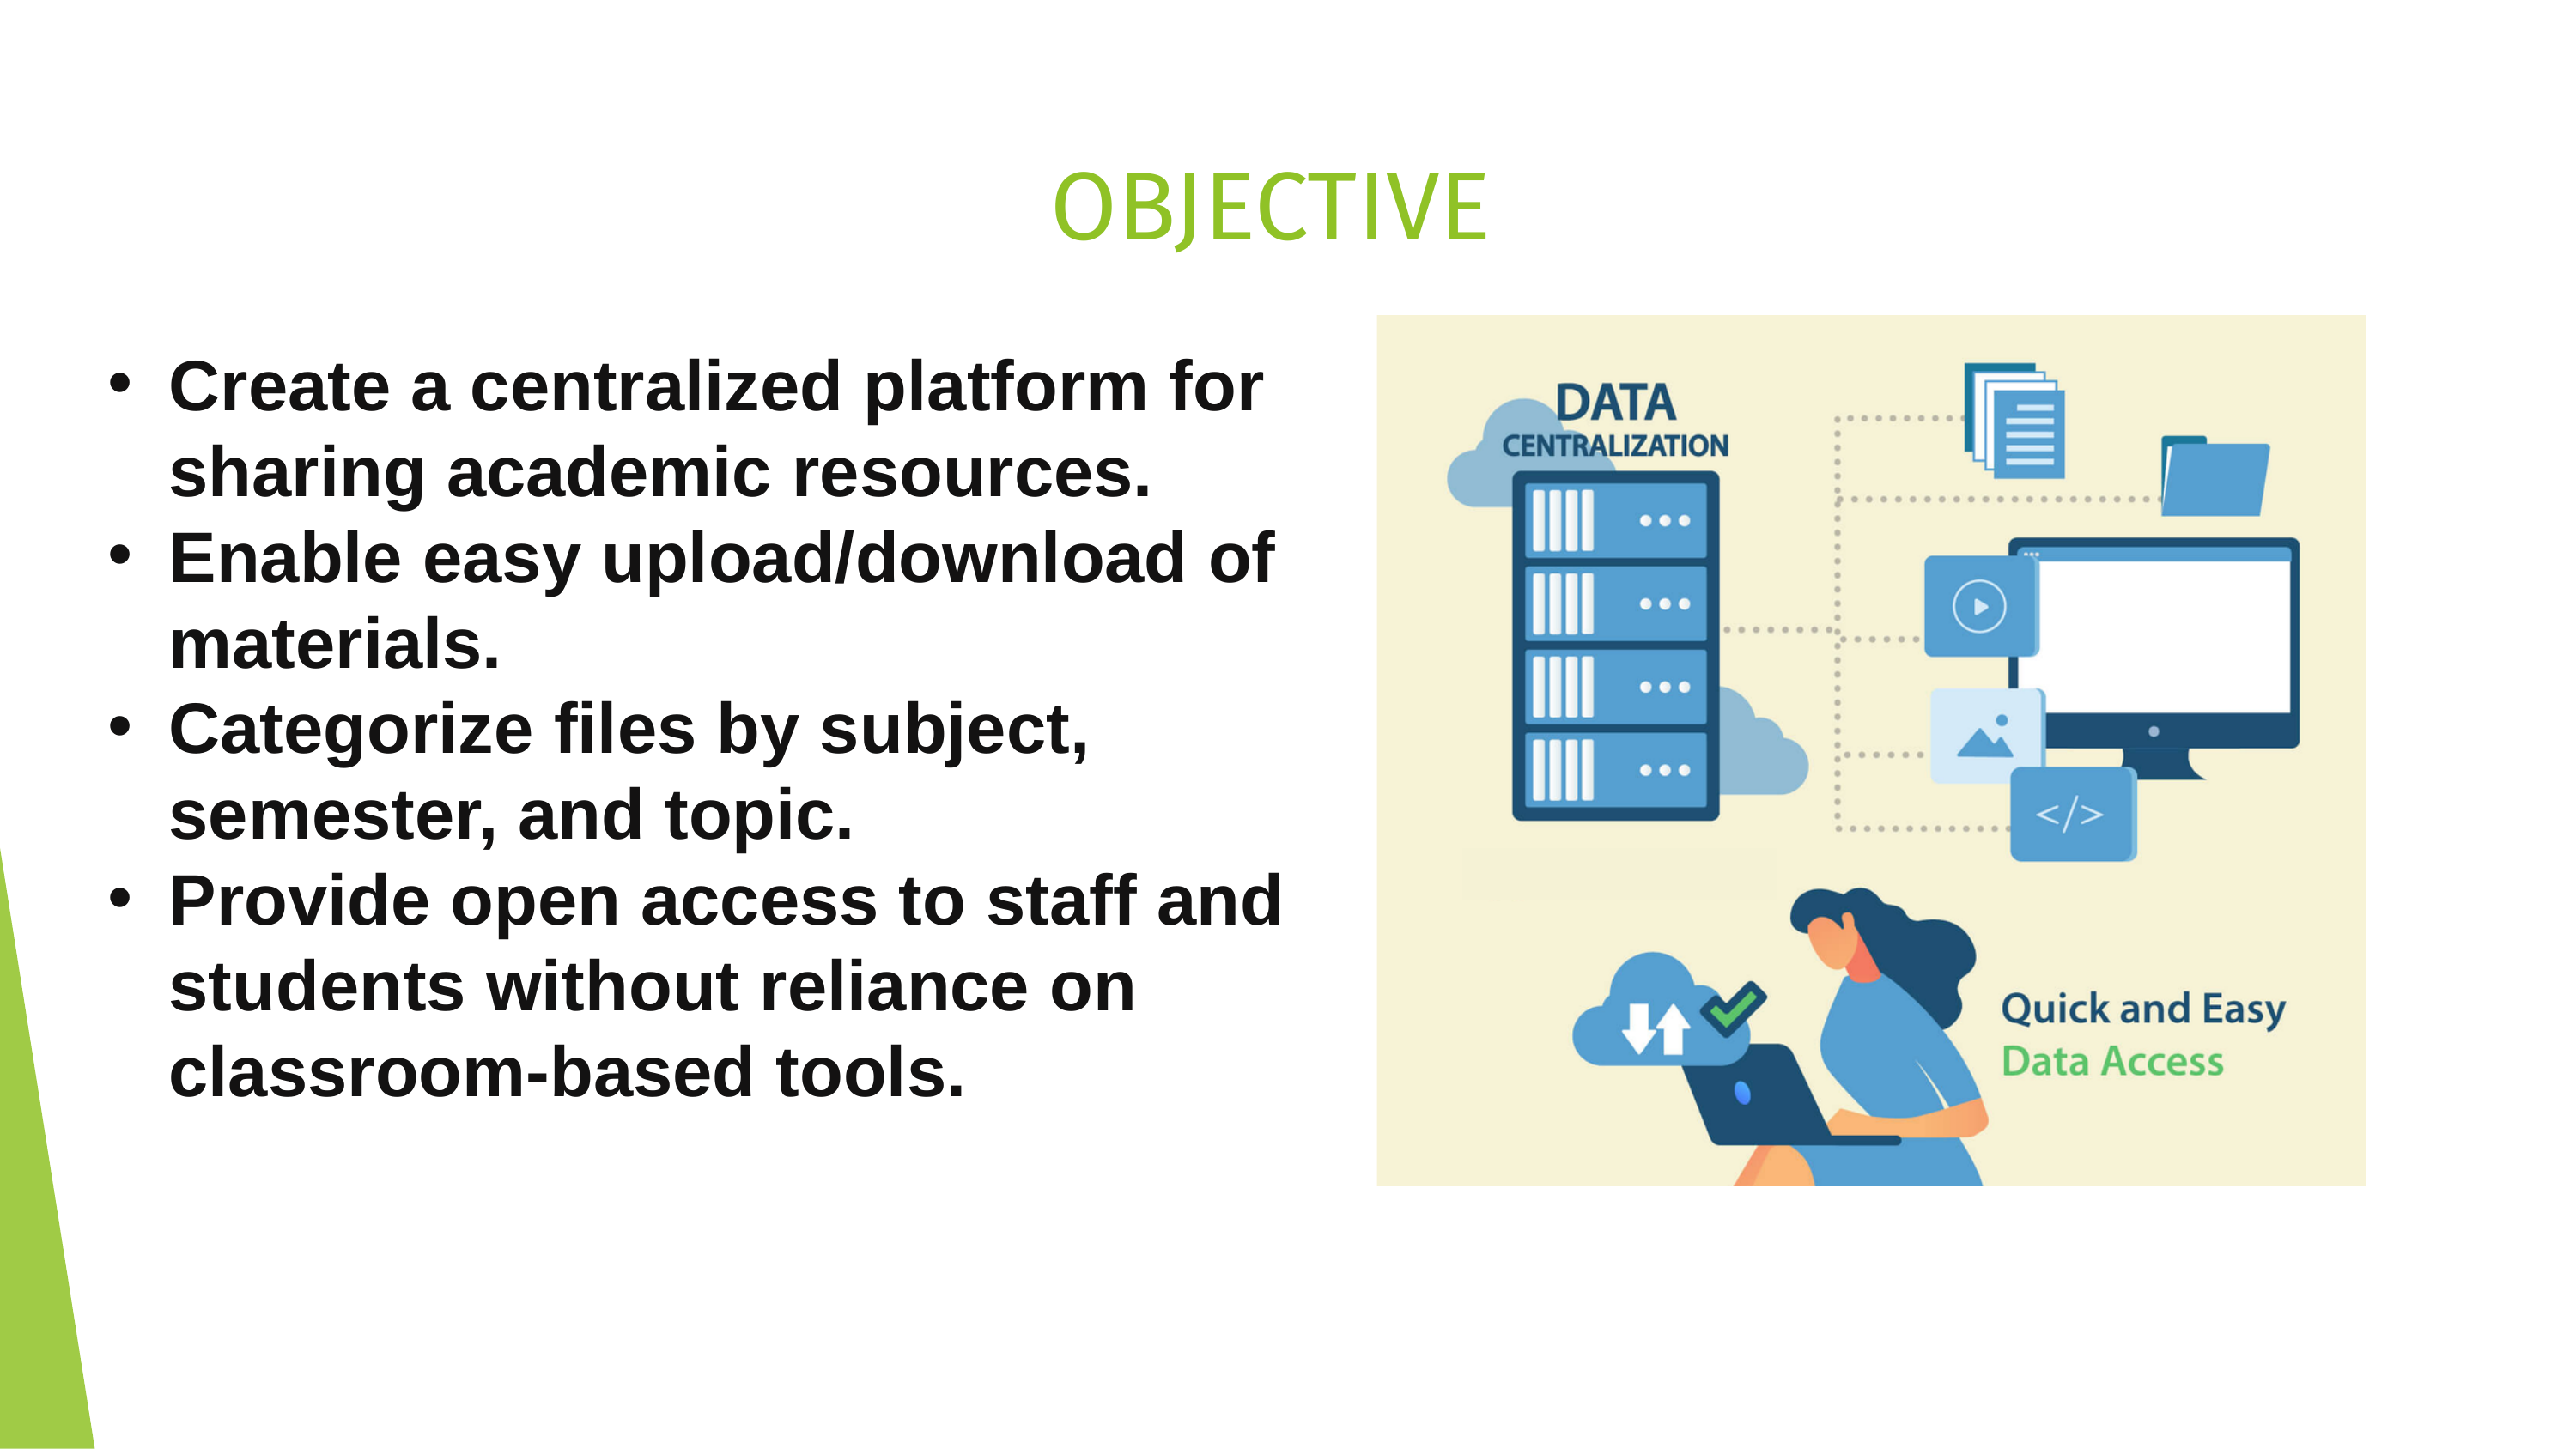

OBJECTIVE

Create a centralized platform for sharing academic resources.
Enable easy upload/download of materials.
Categorize files by subject, semester, and topic.
Provide open access to staff and students without reliance on classroom-based tools.